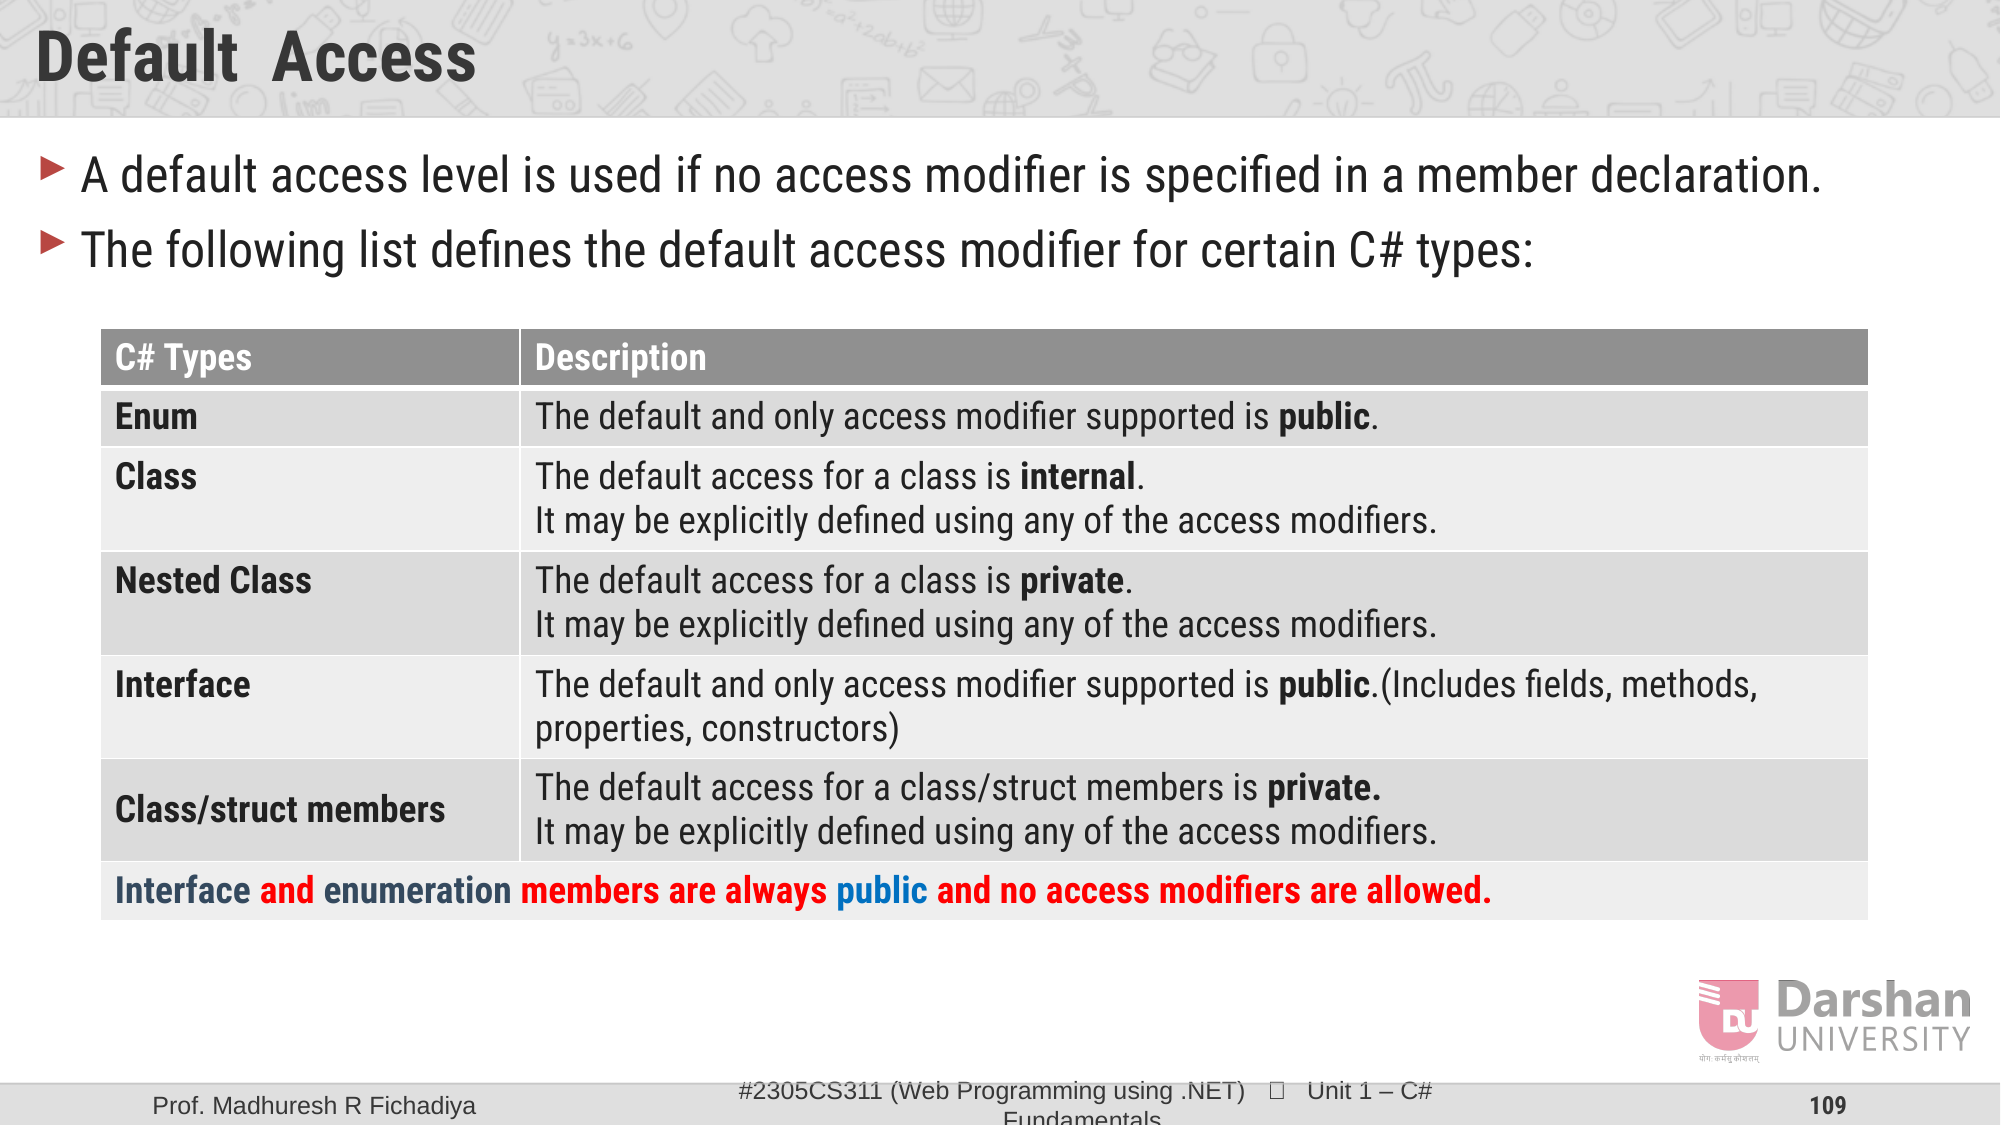

# Default  Access
A default access level is used if no access modifier is specified in a member declaration.
The following list defines the default access modifier for certain C# types:

| C# Types | Description |
| --- | --- |
| Enum | The default and only access modifier supported is public. |
| Class | The default access for a class is internal. It may be explicitly defined using any of the access modifiers. |
| Nested Class | The default access for a class is private. It may be explicitly defined using any of the access modifiers. |
| Interface | The default and only access modifier supported is public.(Includes fields, methods, properties, constructors) |
| Class/struct members | The default access for a class/struct members is private. It may be explicitly defined using any of the access modifiers. |
| Interface and enumeration members are always public and no access modifiers are allowed. |  |